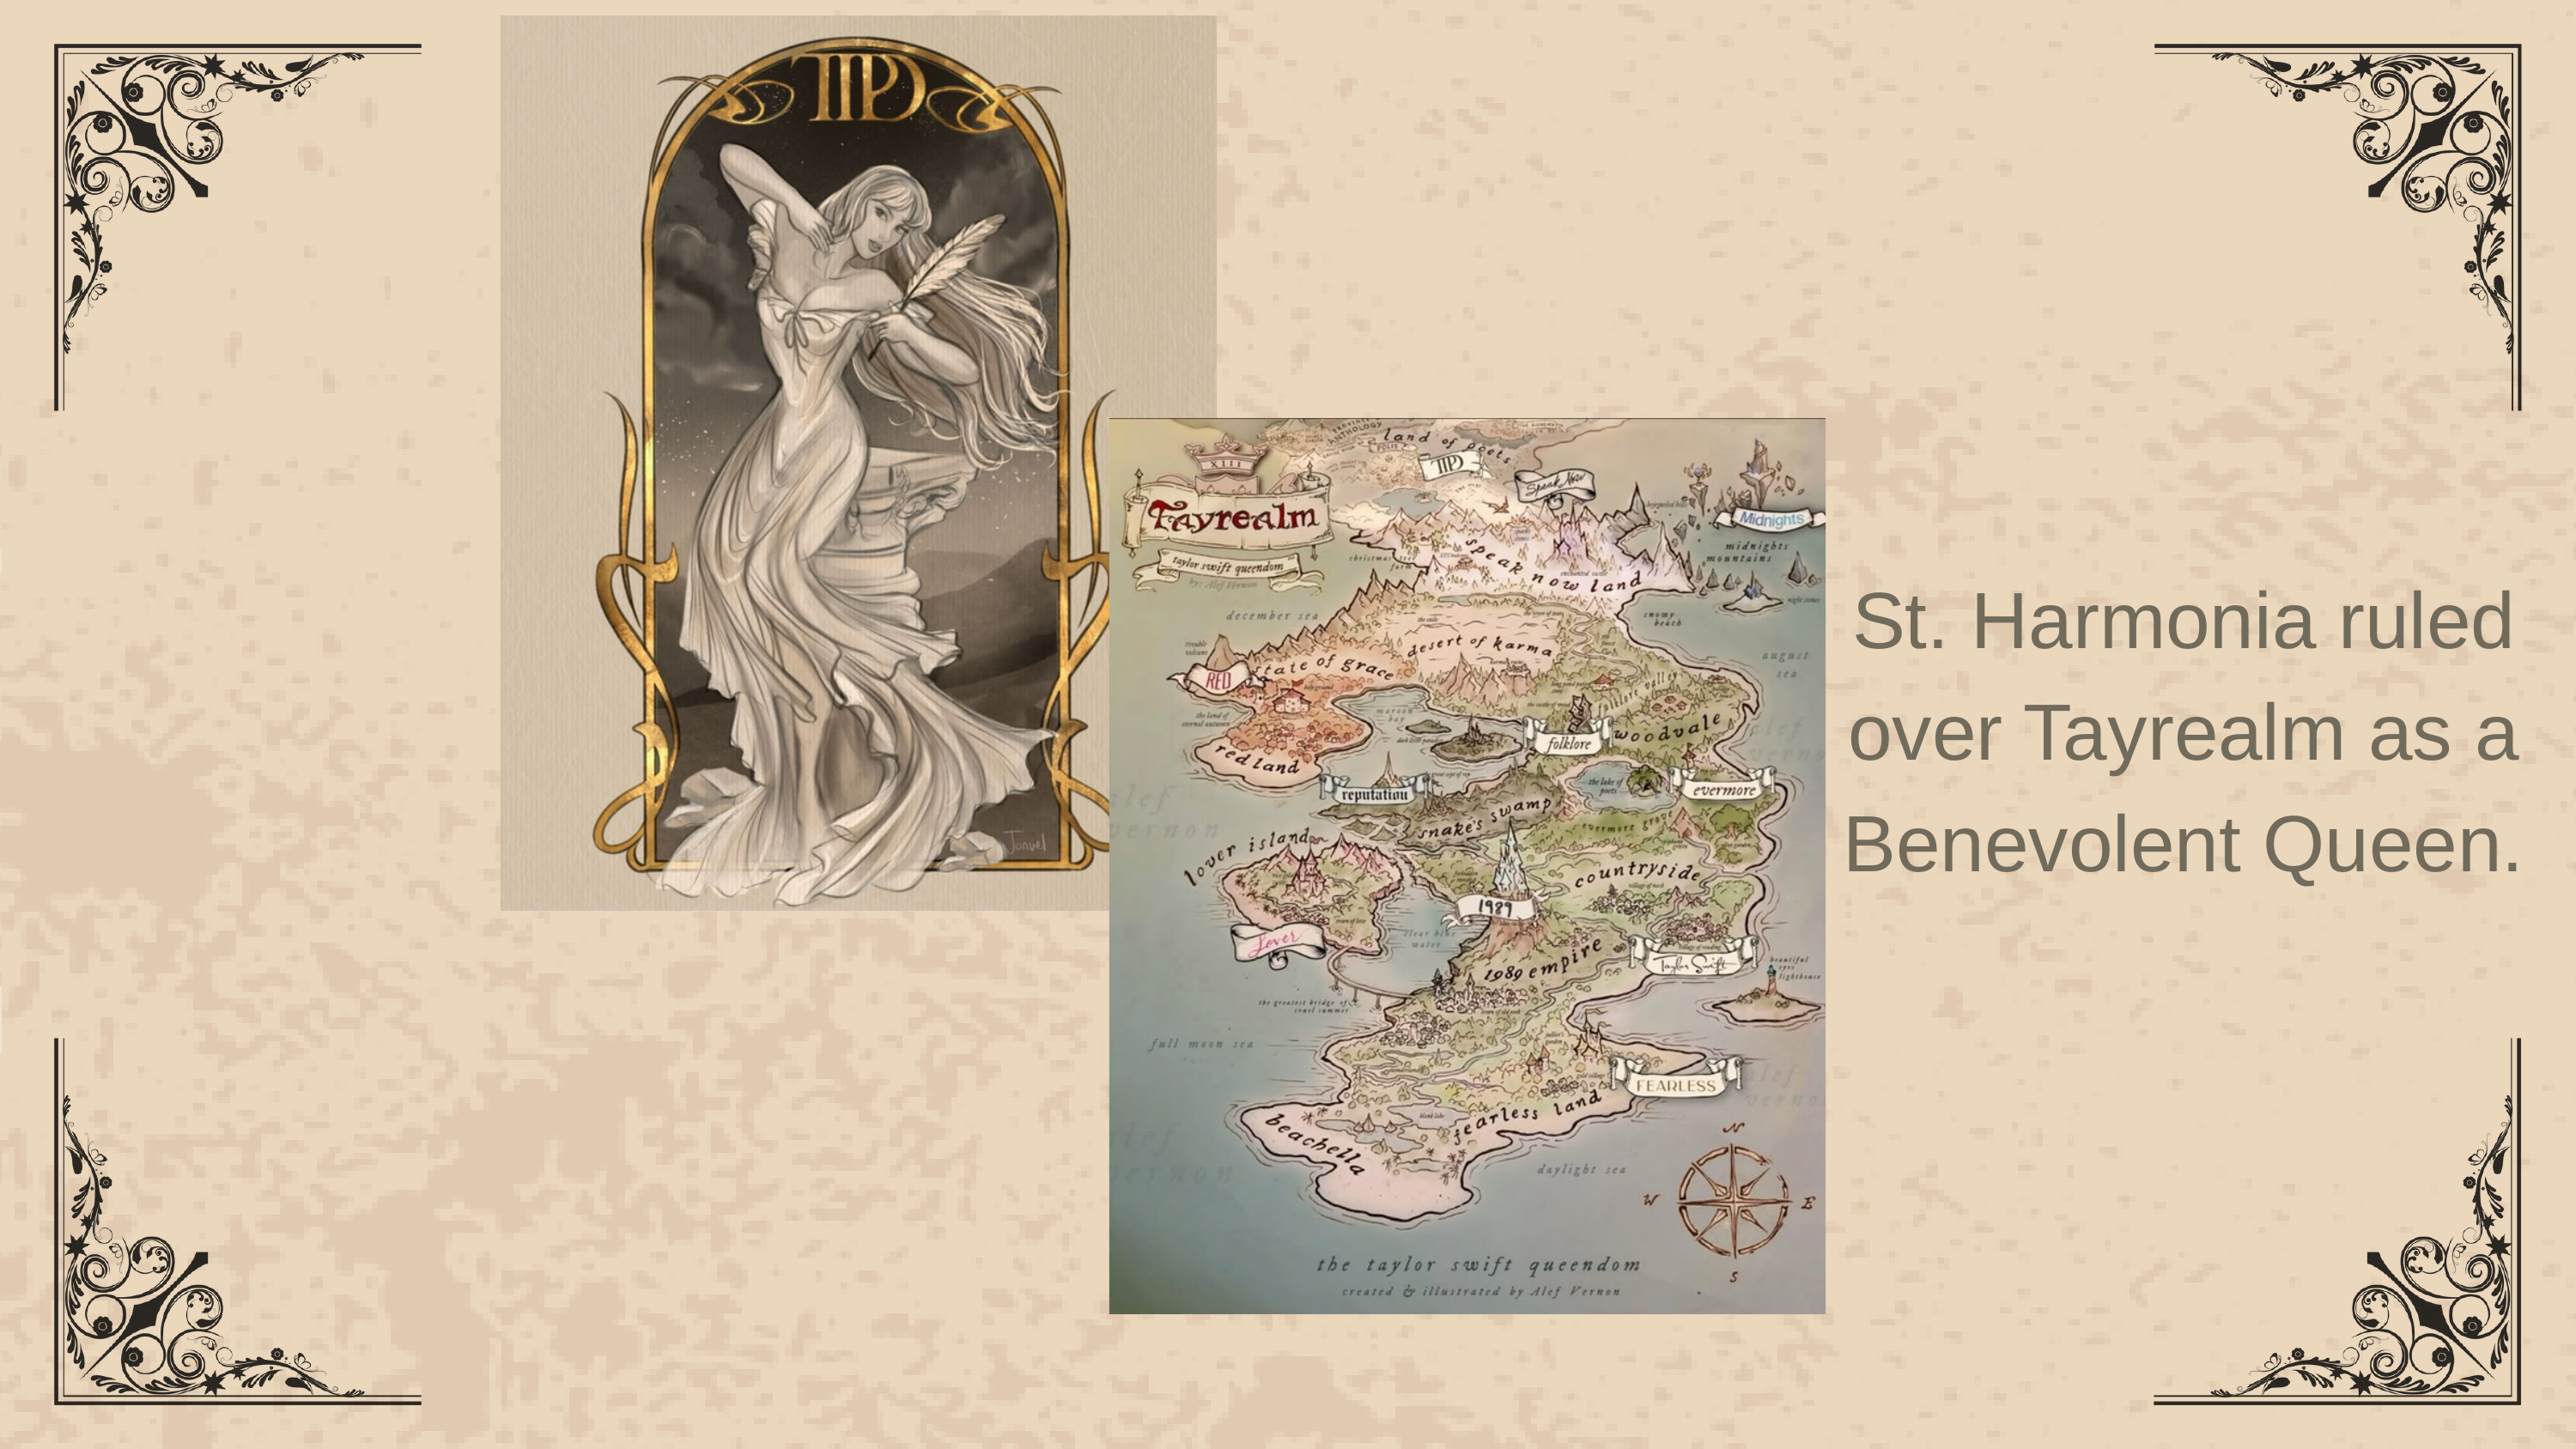

St. Harmonia ruled over Tayrealm as a Benevolent Queen.